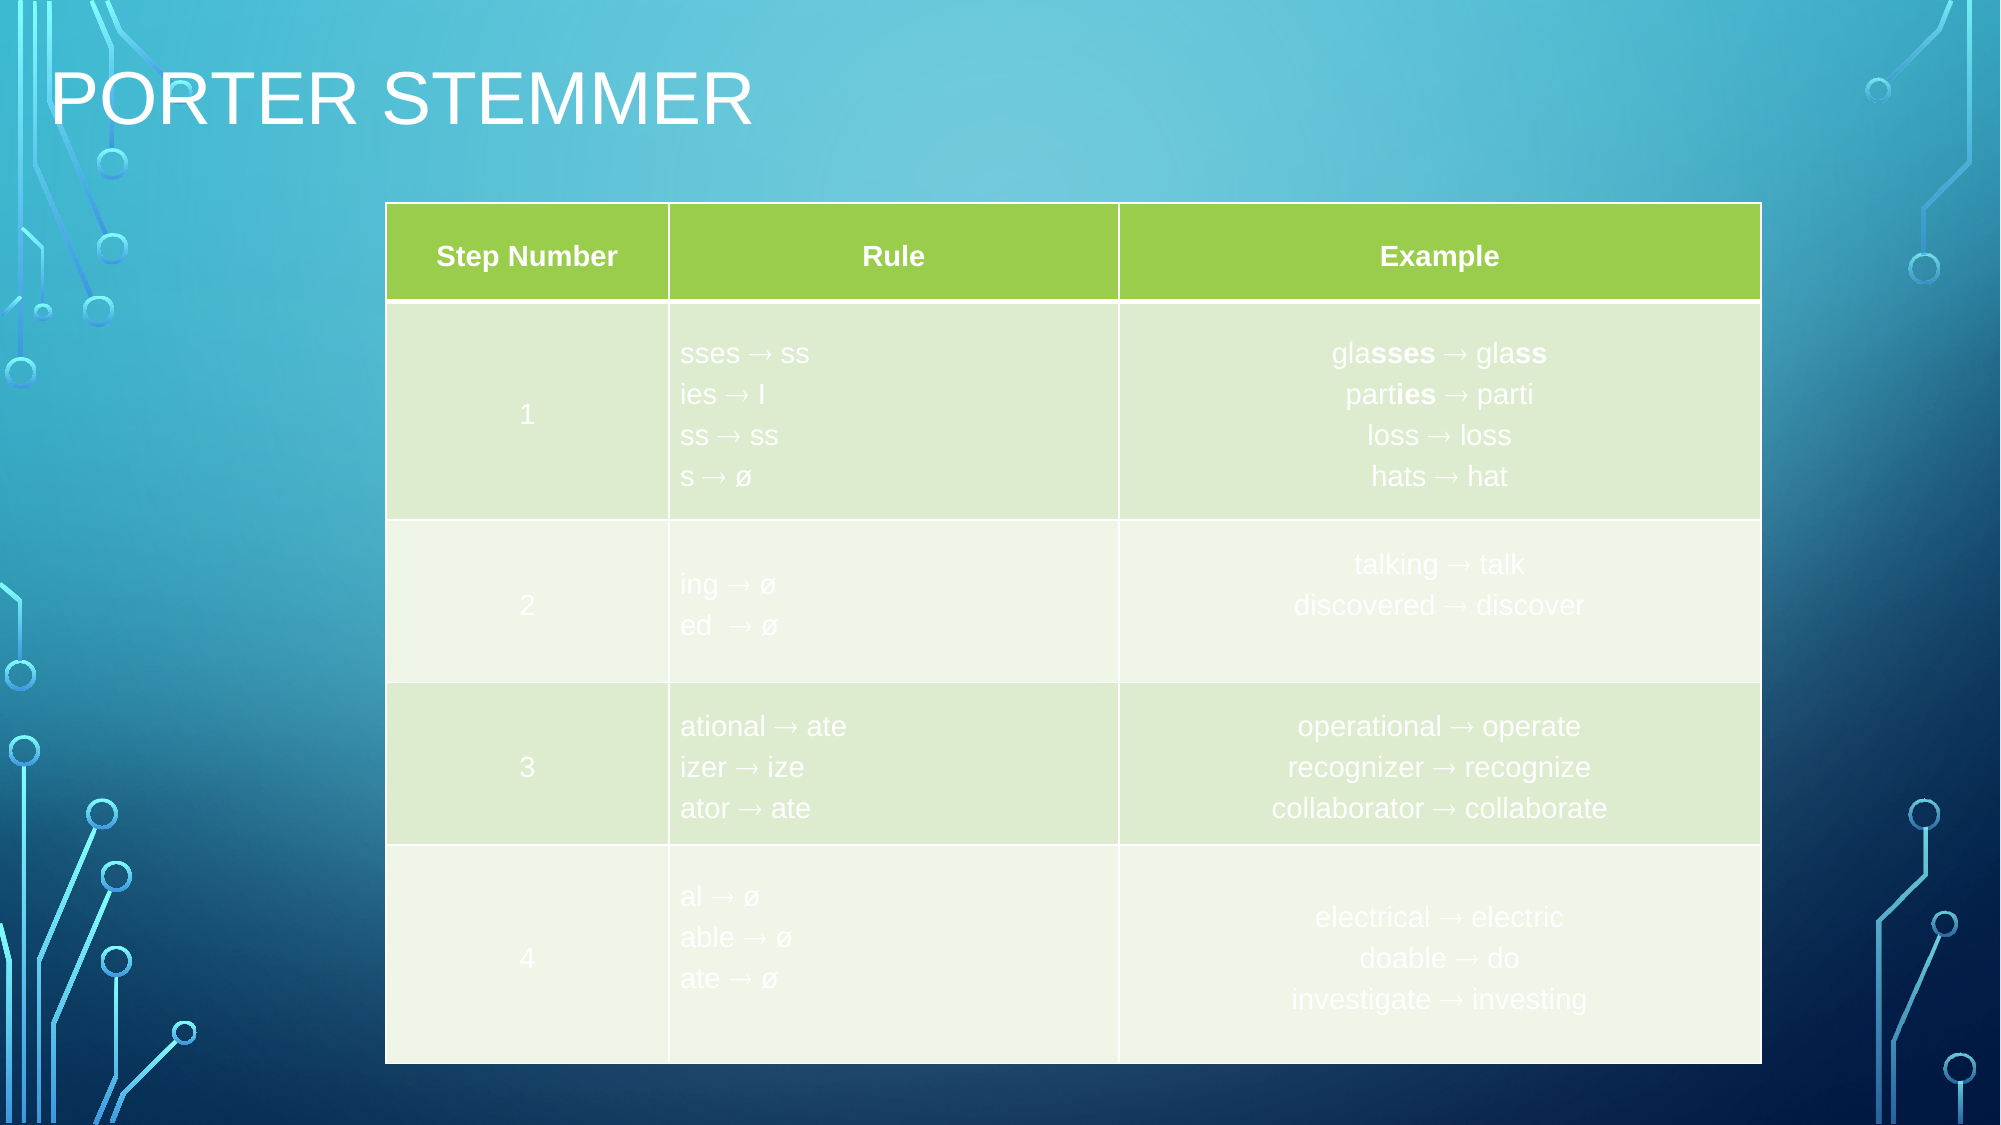

# Porter stemmer
| Step Number | Rule | Example |
| --- | --- | --- |
| 1 | sses → ss ies → I ss → ss s → ø | glasses → glass parties → parti loss → loss hats → hat |
| 2 | ing → ø ed → ø | talking → talk discovered → discover |
| 3 | ational → ate izer → ize ator → ate | operational → operate recognizer → recognize collaborator → collaborate |
| 4 | al → ø able → ø ate → ø | electrical → electric doable → do investigate → investing |